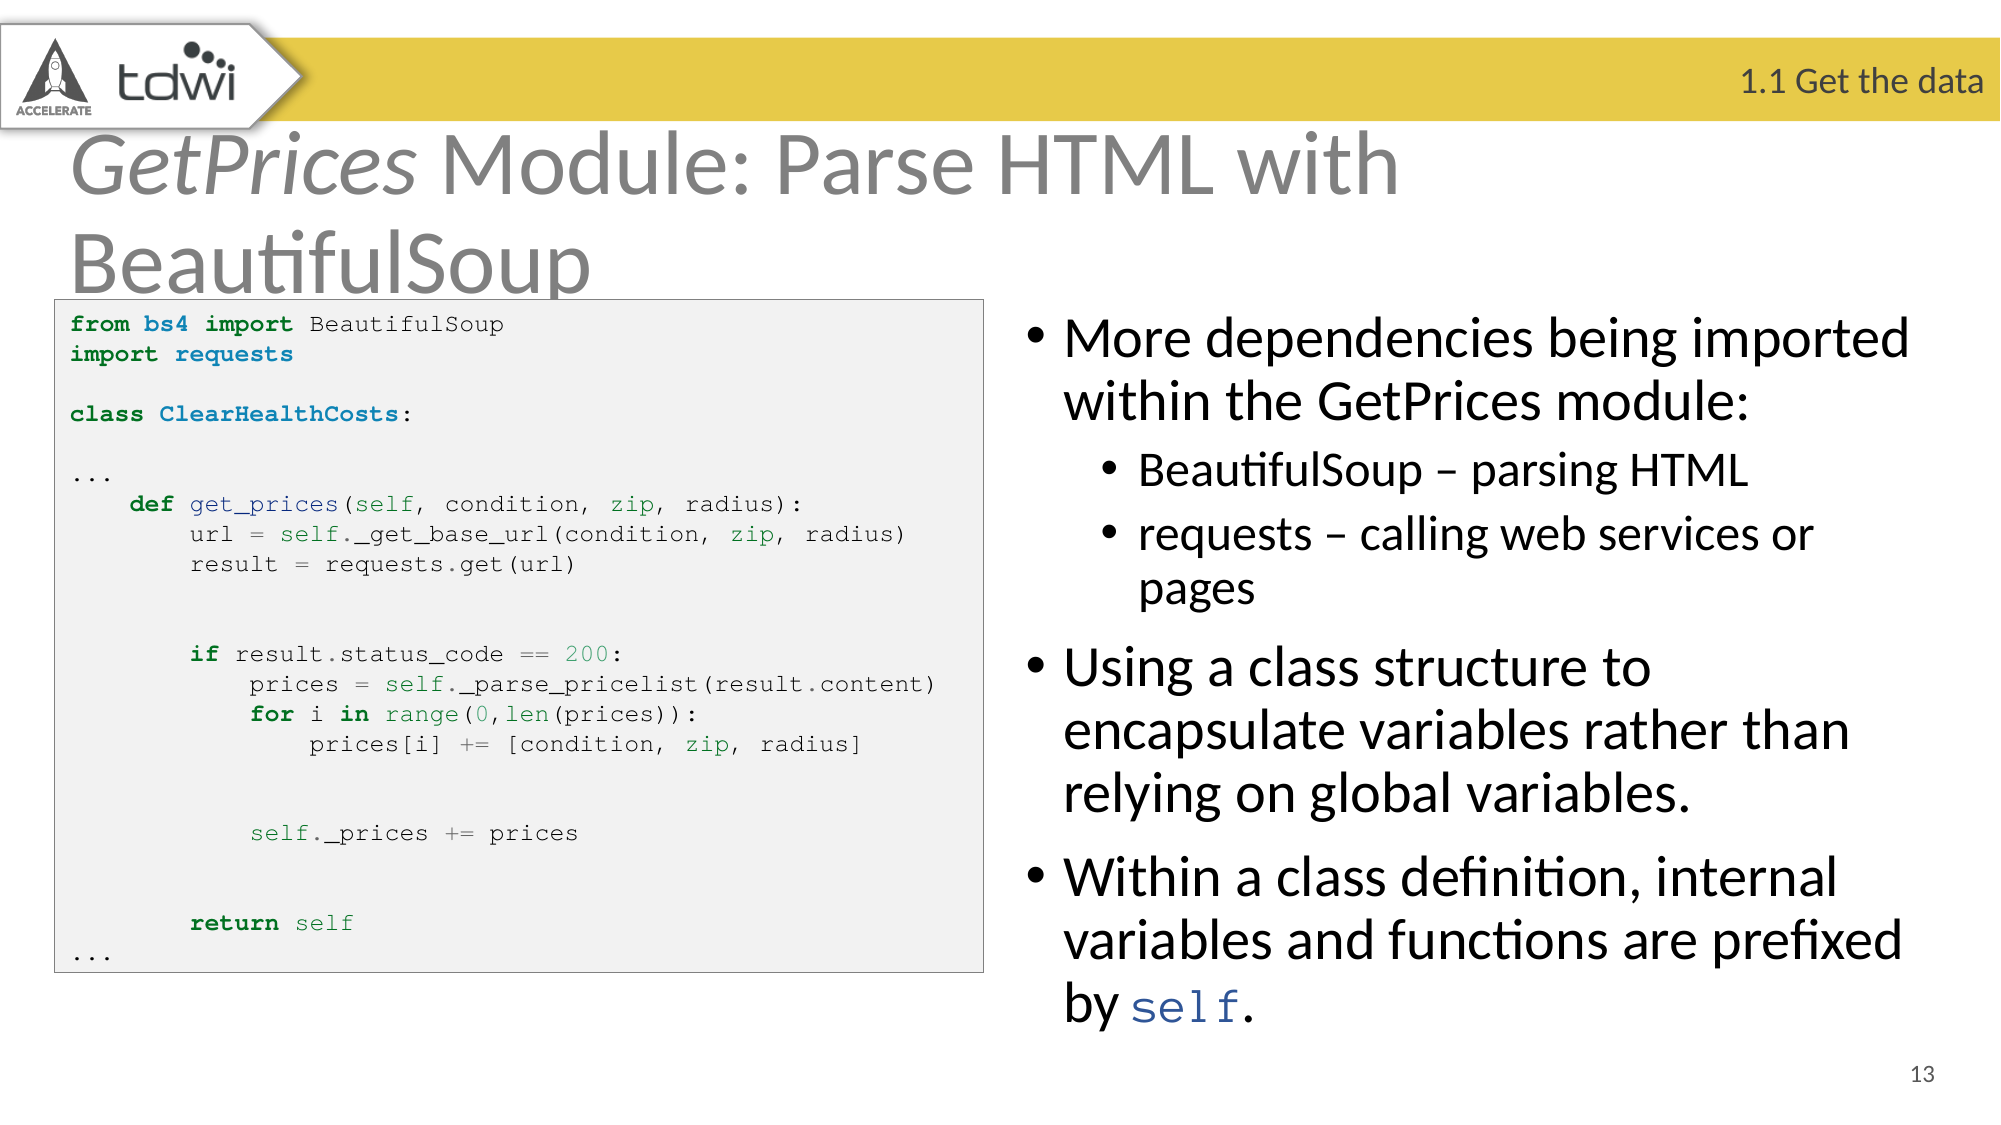

1.1 Get the data
# GetPrices Module: Parse HTML with BeautifulSoup
from bs4 import BeautifulSoup
import requests

class ClearHealthCosts:

...
    def get_prices(self, condition, zip, radius):
        url = self._get_base_url(condition, zip, radius)
        result = requests.get(url)

        if result.status_code == 200:
            prices = self._parse_pricelist(result.content)
            for i in range(0,len(prices)):
                prices[i] += [condition, zip, radius]

            self._prices += prices

        return self
...
More dependencies being imported within the GetPrices module:
BeautifulSoup – parsing HTML
requests – calling web services or pages
Using a class structure to encapsulate variables rather than relying on global variables.
Within a class definition, internal variables and functions are prefixed by self.
13